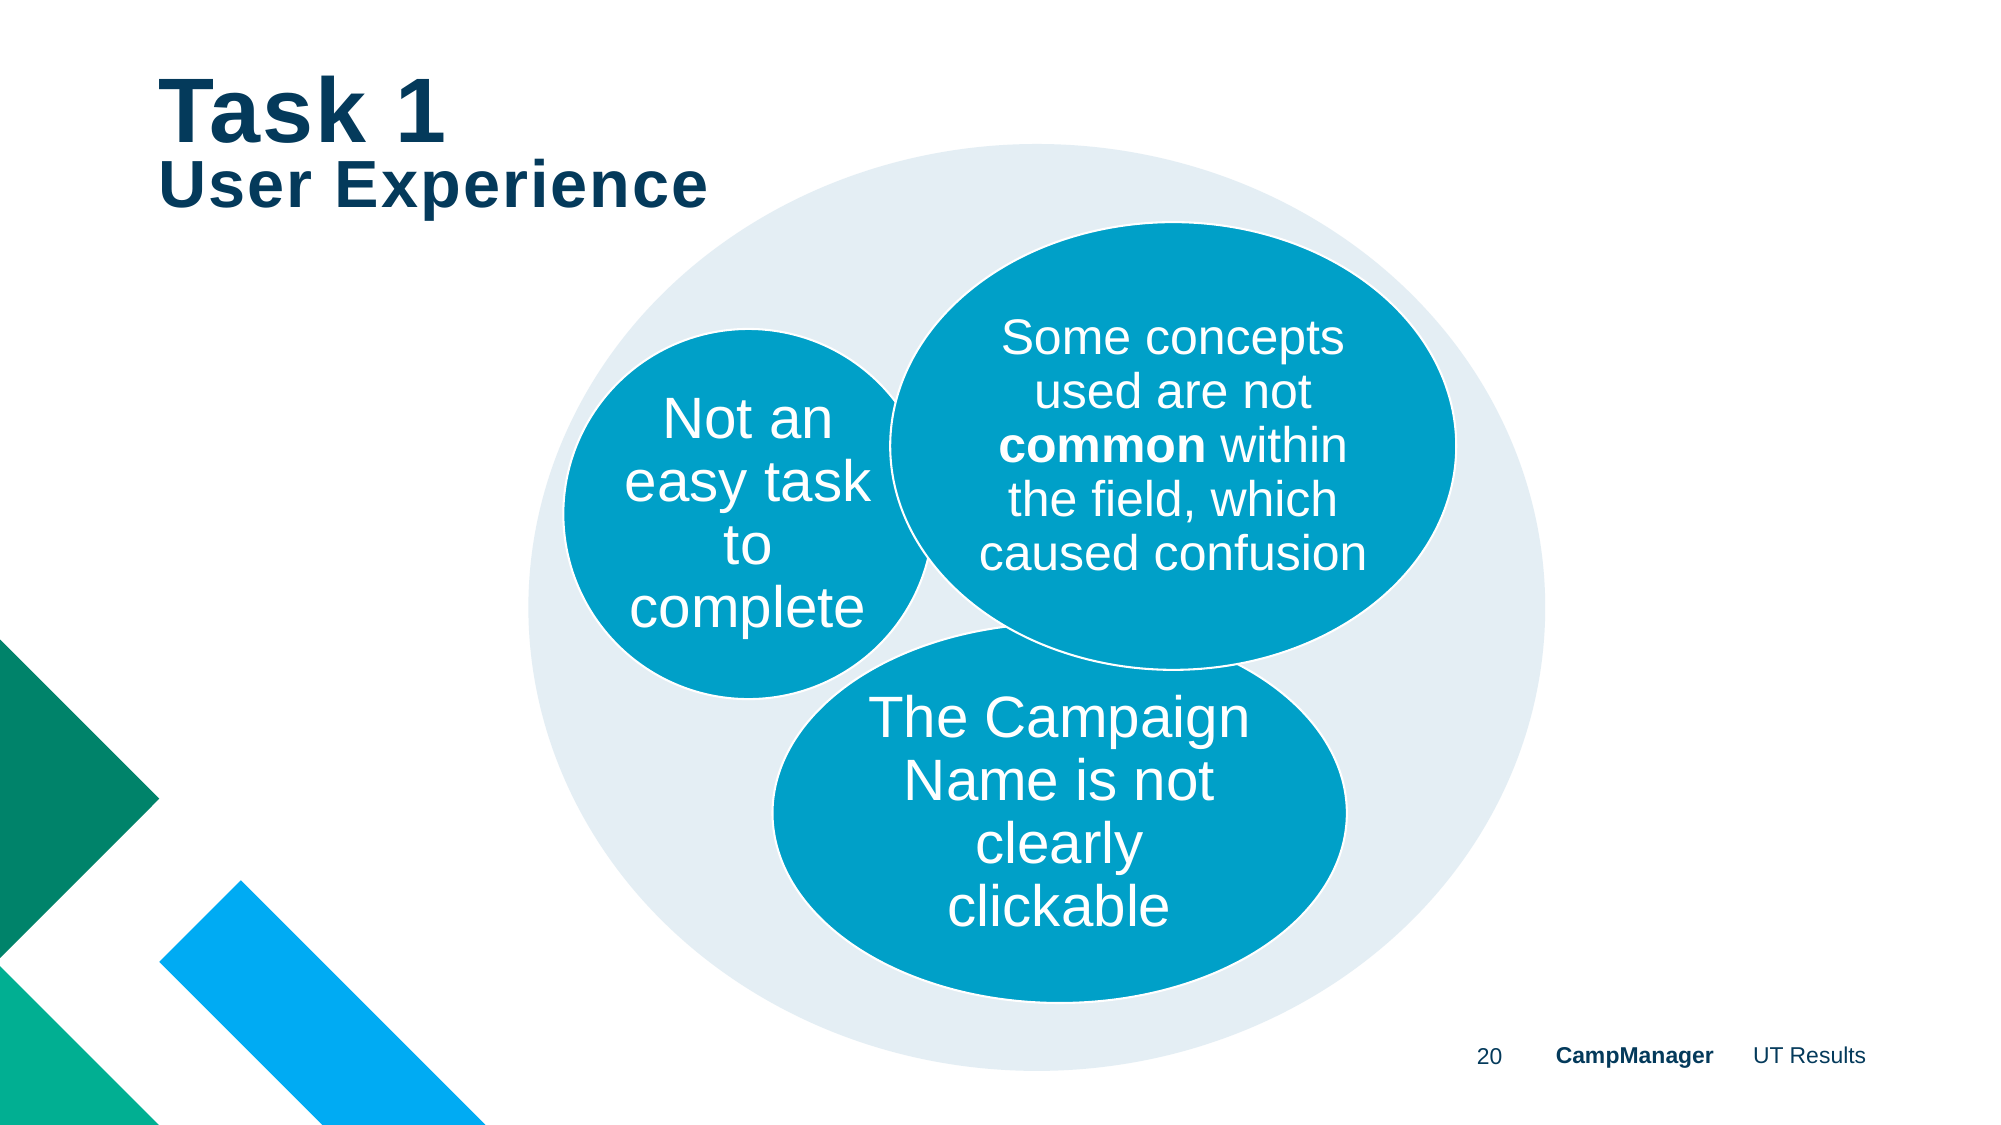

The Campaign Name is not clearly clickable
Not an easy task to complete
Some concepts used are not common within the field, which caused confusion
# Task 1
User Experience